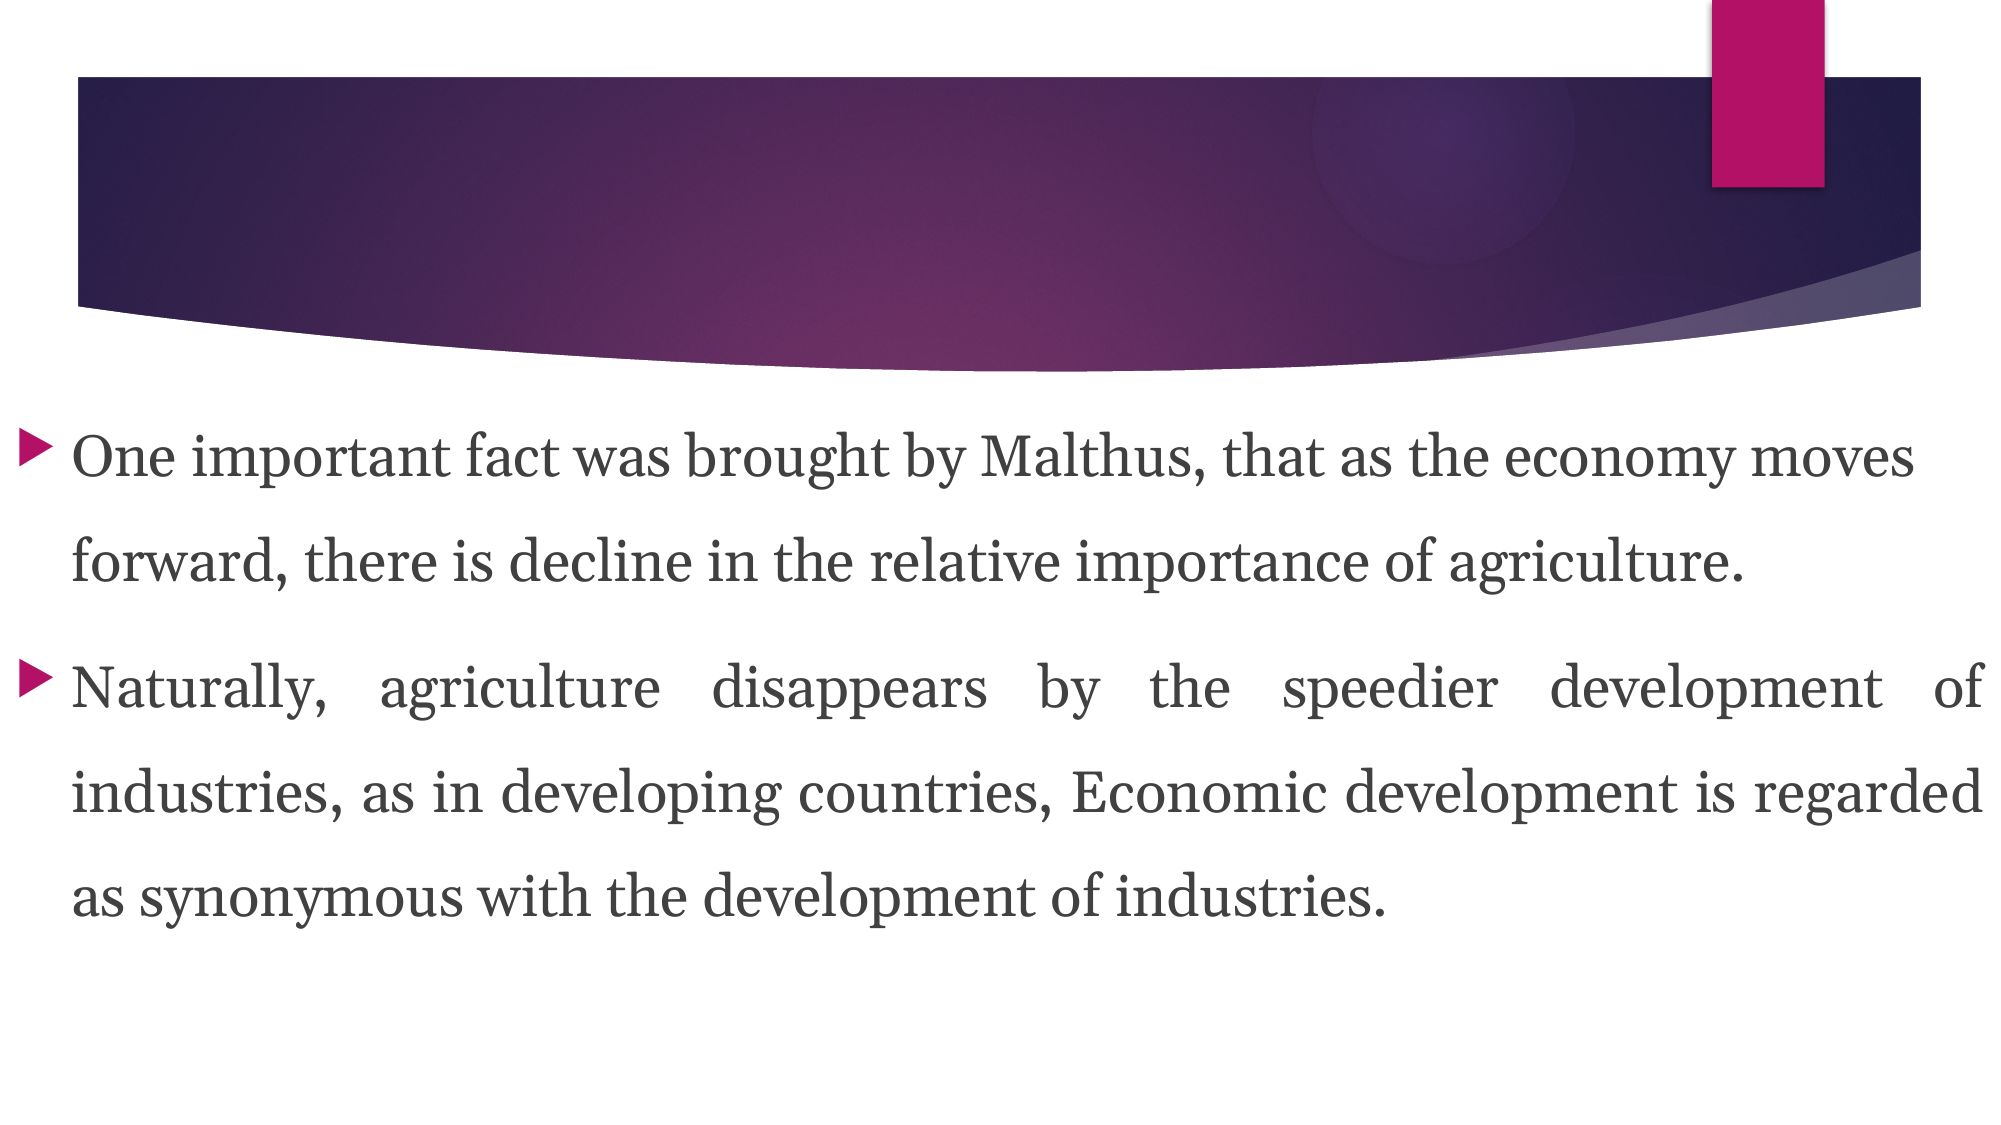

#
One important fact was brought by Malthus, that as the economy moves forward, there is decline in the relative importance of agriculture.
Naturally, agriculture disappears by the speedier development of industries, as in developing countries, Economic development is regarded as synonymous with the development of industries.